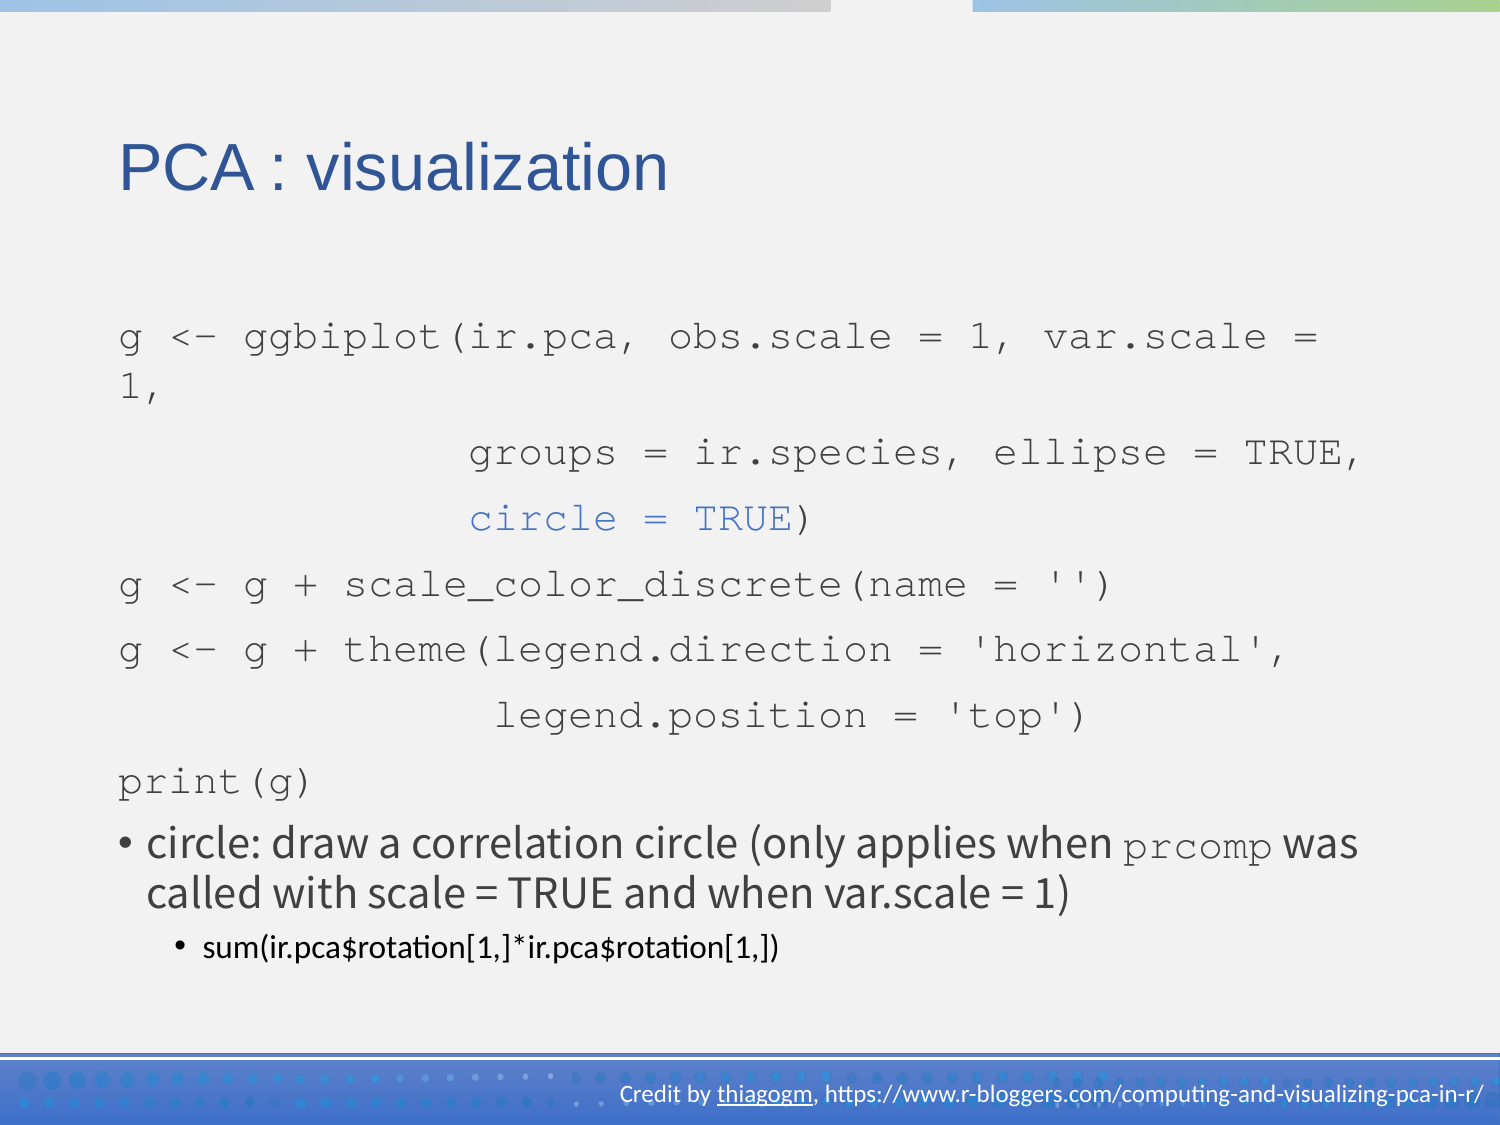

# PCA : visualization
g <- ggbiplot(ir.pca, obs.scale = 1, var.scale = 1,
              groups = ir.species, ellipse = TRUE,
              circle = TRUE)
g <- g + scale_color_discrete(name = '')
g <- g + theme(legend.direction = 'horizontal',
               legend.position = 'top')
print(g)
circle: draw a correlation circle (only applies when prcomp was called with scale = TRUE and when var.scale = 1)
sum(ir.pca$rotation[1,]*ir.pca$rotation[1,])
Credit by thiagogm, https://www.r-bloggers.com/computing-and-visualizing-pca-in-r/